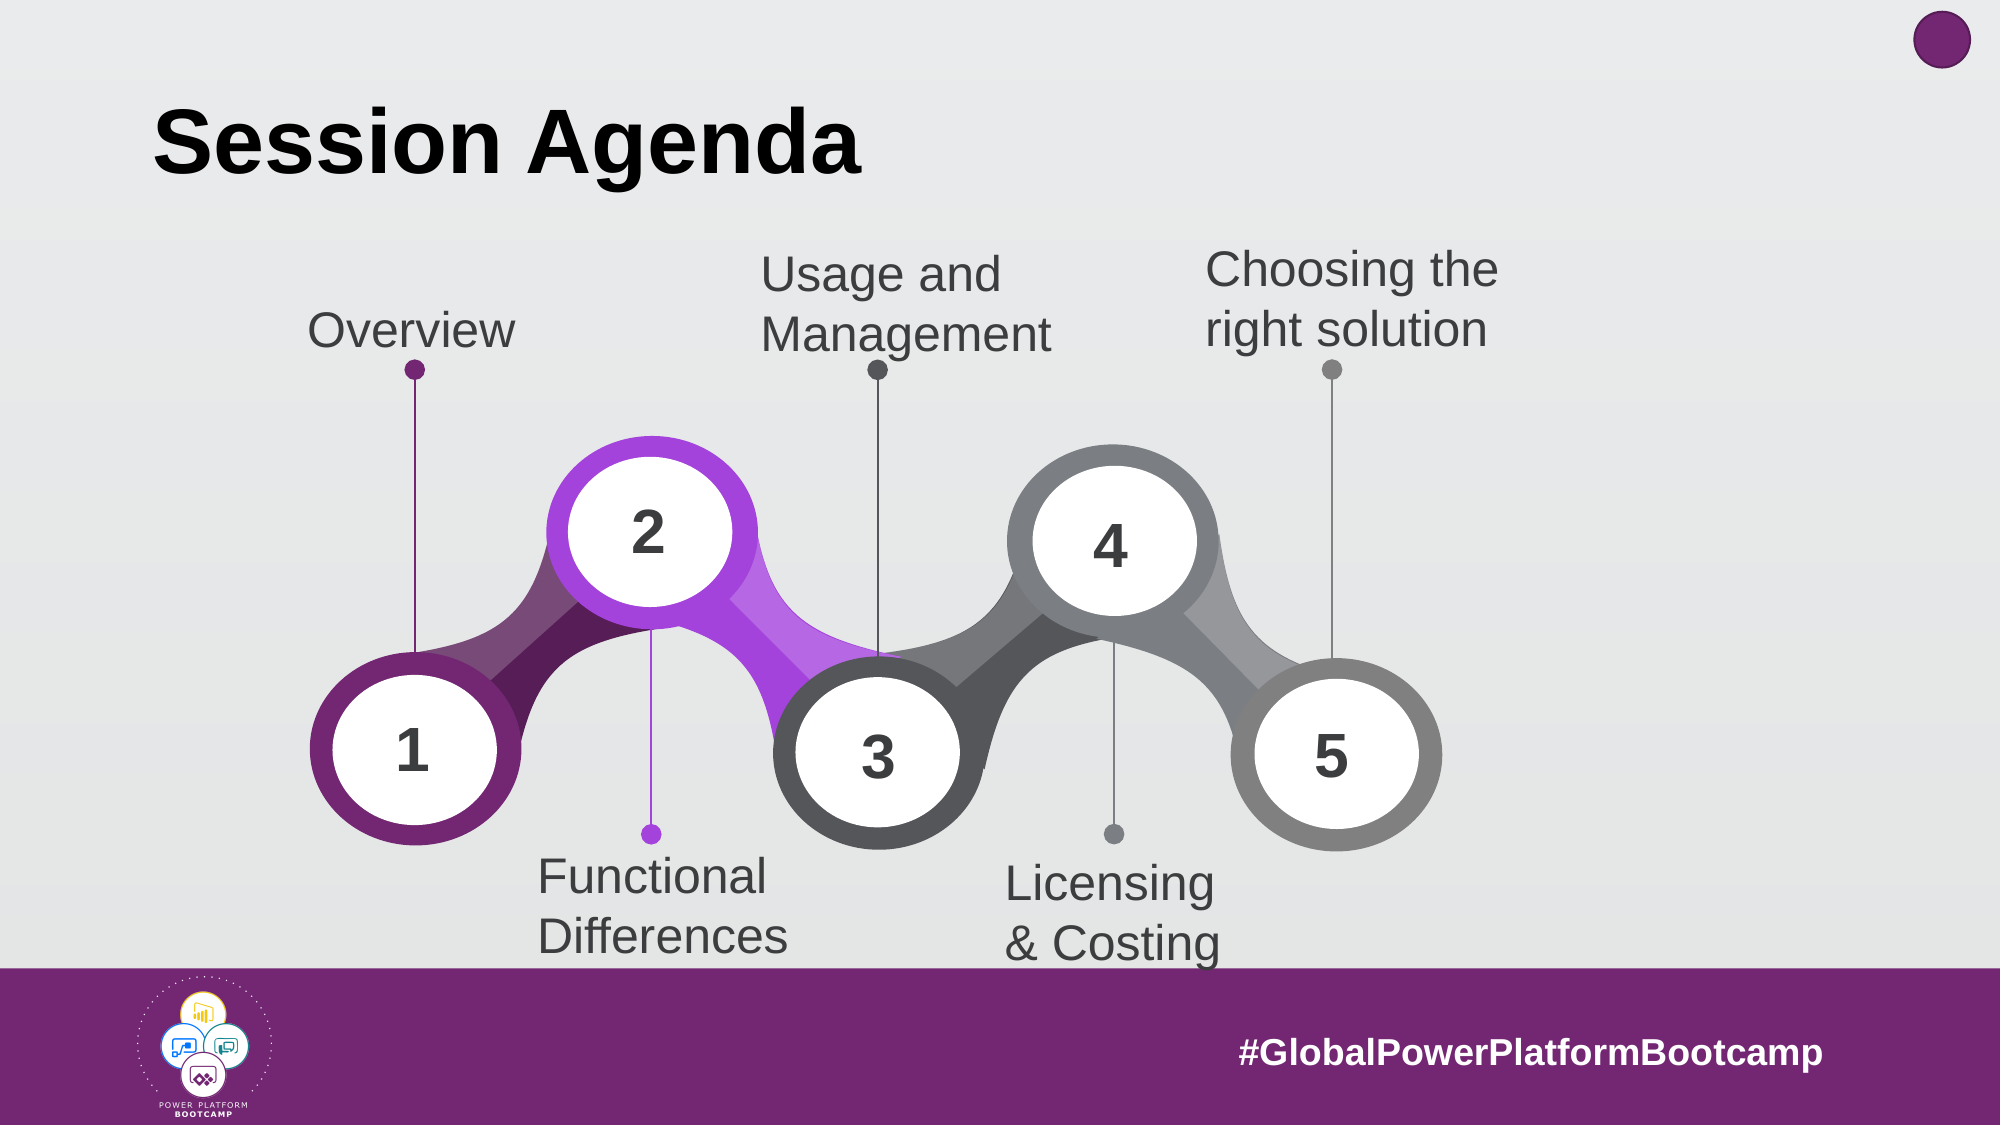

# Session Agenda
Choosing the right solution

5
Usage and Management

3
Overview

1

2

Functional Differences

4

Licensing
& Costing